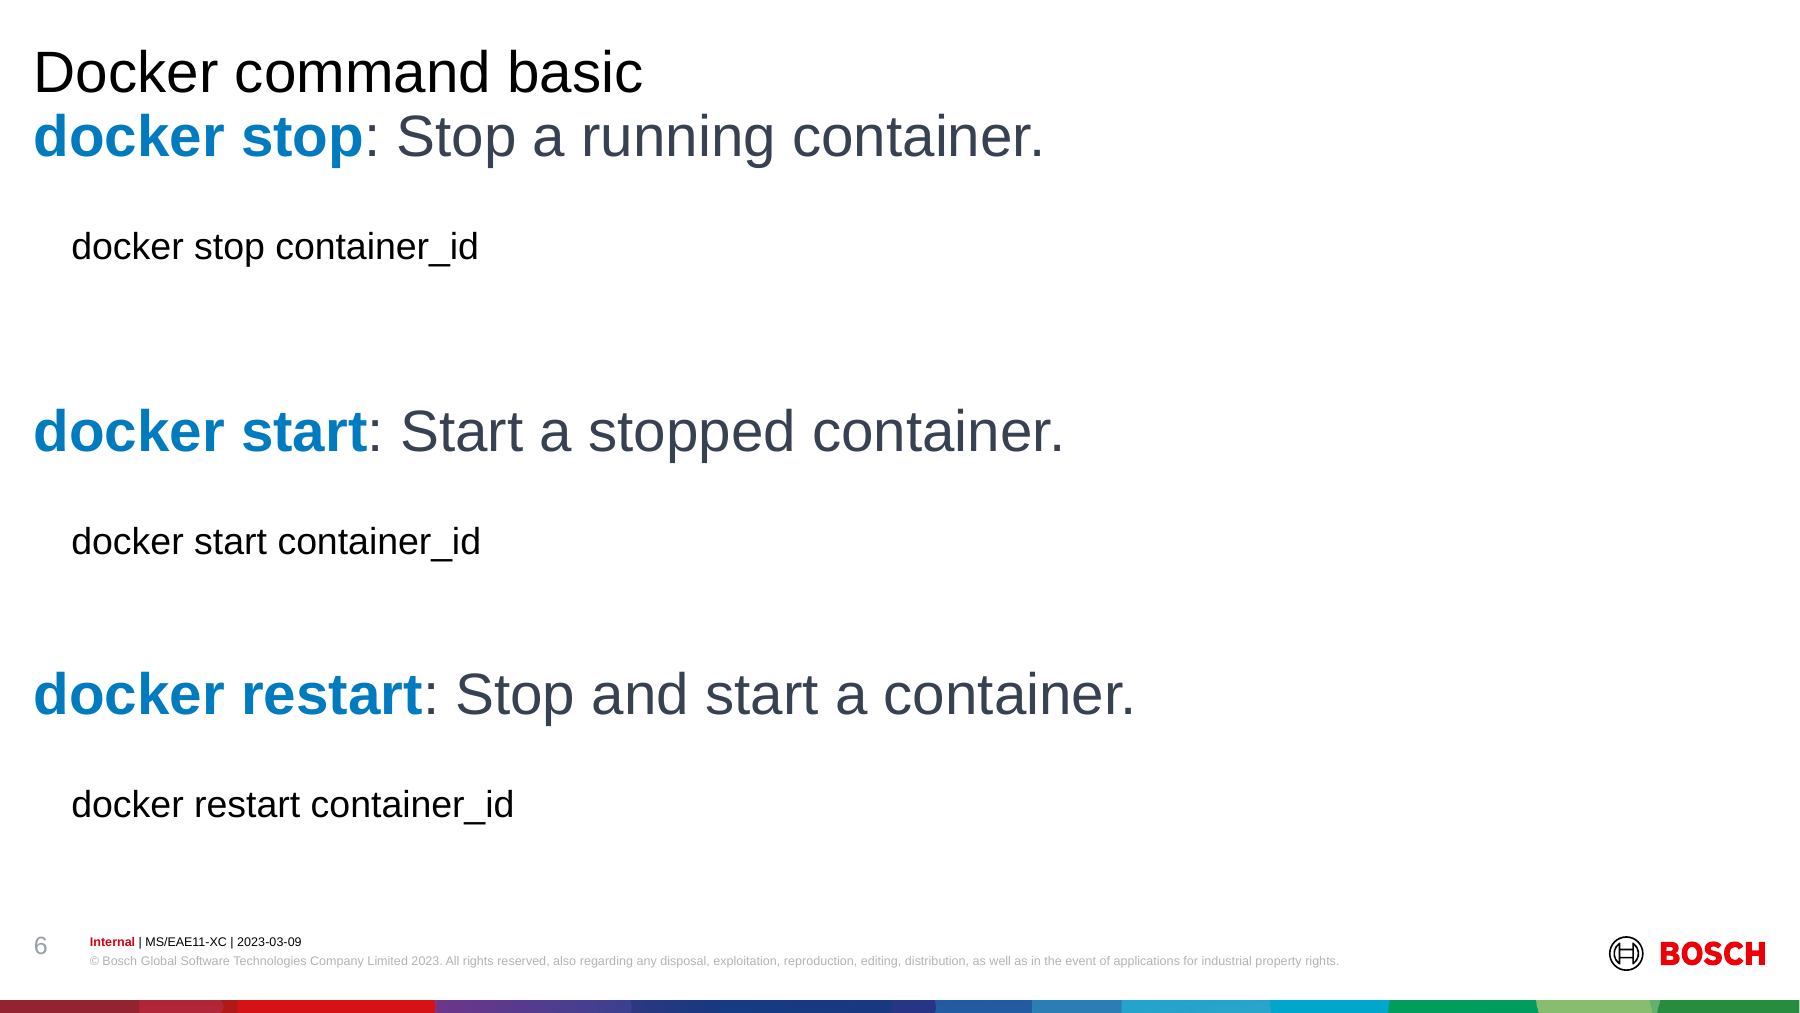

Docker command basic
# docker stop: Stop a running container.
docker stop container_id
docker start: Start a stopped container.
docker start container_id
docker restart: Stop and start a container.
docker restart container_id
6